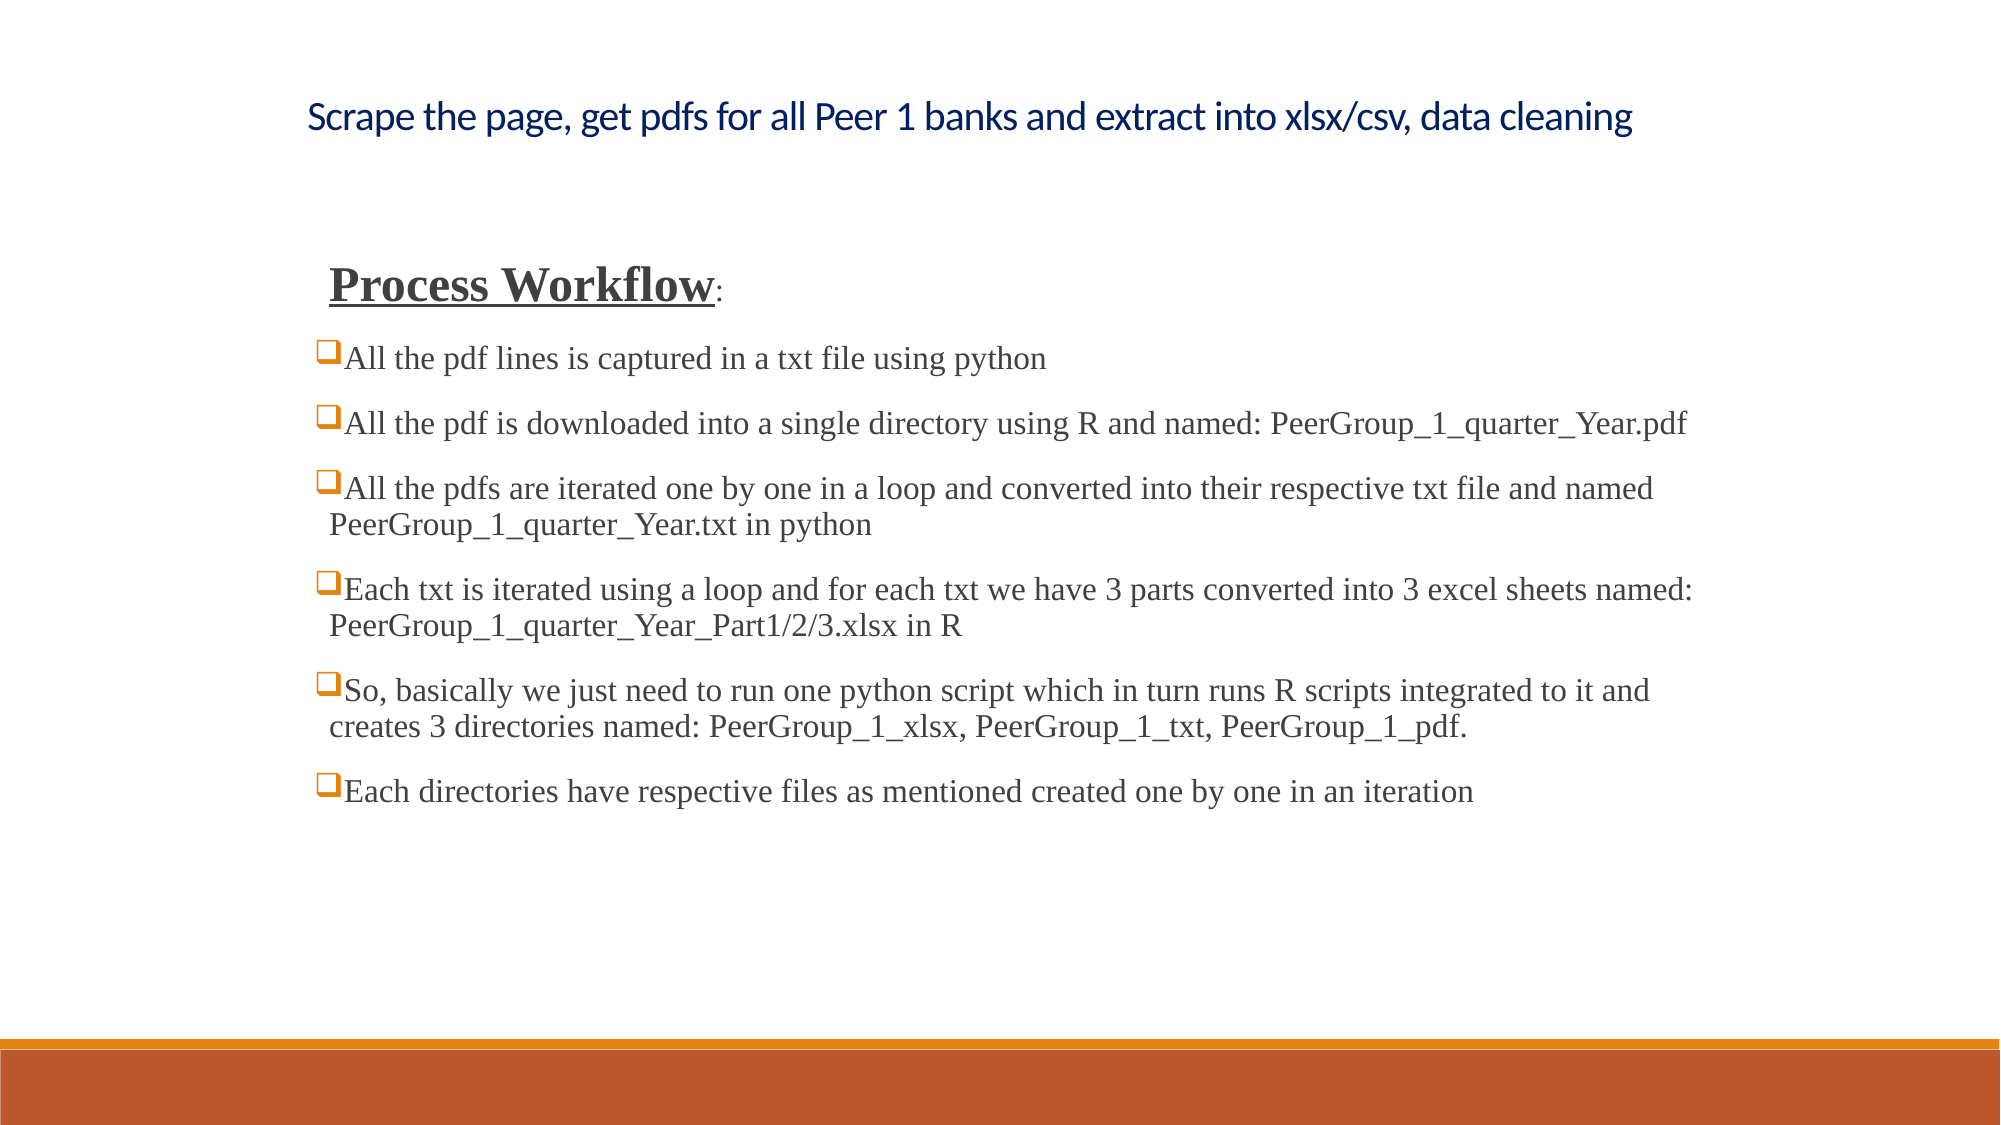

Scrape the page, get pdfs for all Peer 1 banks and extract into xlsx/csv, data cleaning
Process Workflow:
All the pdf lines is captured in a txt file using python
All the pdf is downloaded into a single directory using R and named: PeerGroup_1_quarter_Year.pdf
All the pdfs are iterated one by one in a loop and converted into their respective txt file and named PeerGroup_1_quarter_Year.txt in python
Each txt is iterated using a loop and for each txt we have 3 parts converted into 3 excel sheets named: PeerGroup_1_quarter_Year_Part1/2/3.xlsx in R
So, basically we just need to run one python script which in turn runs R scripts integrated to it and creates 3 directories named: PeerGroup_1_xlsx, PeerGroup_1_txt, PeerGroup_1_pdf.
Each directories have respective files as mentioned created one by one in an iteration